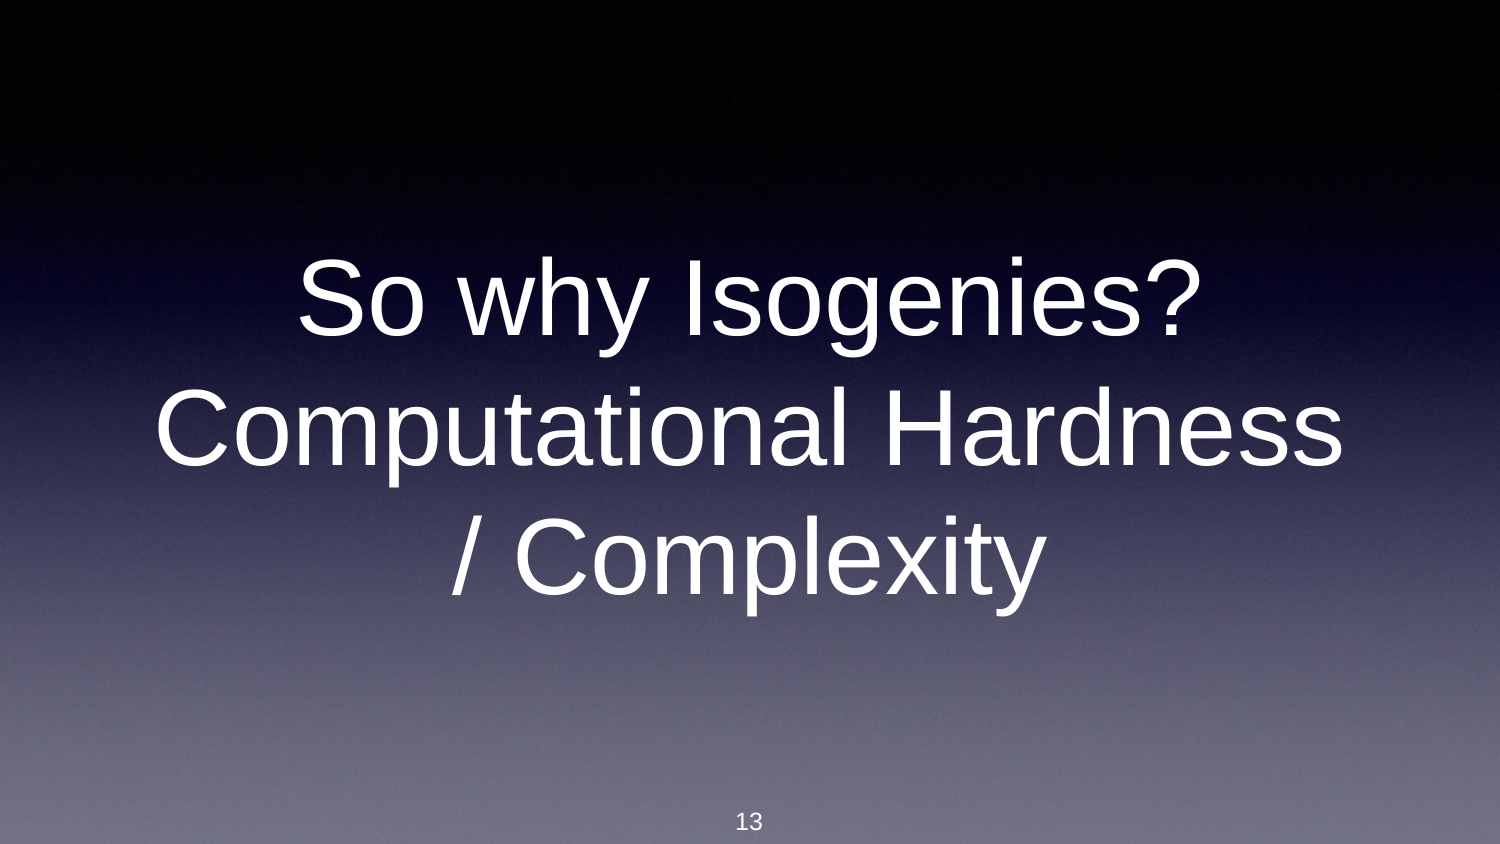

# So why Isogenies? Computational Hardness / Complexity
13